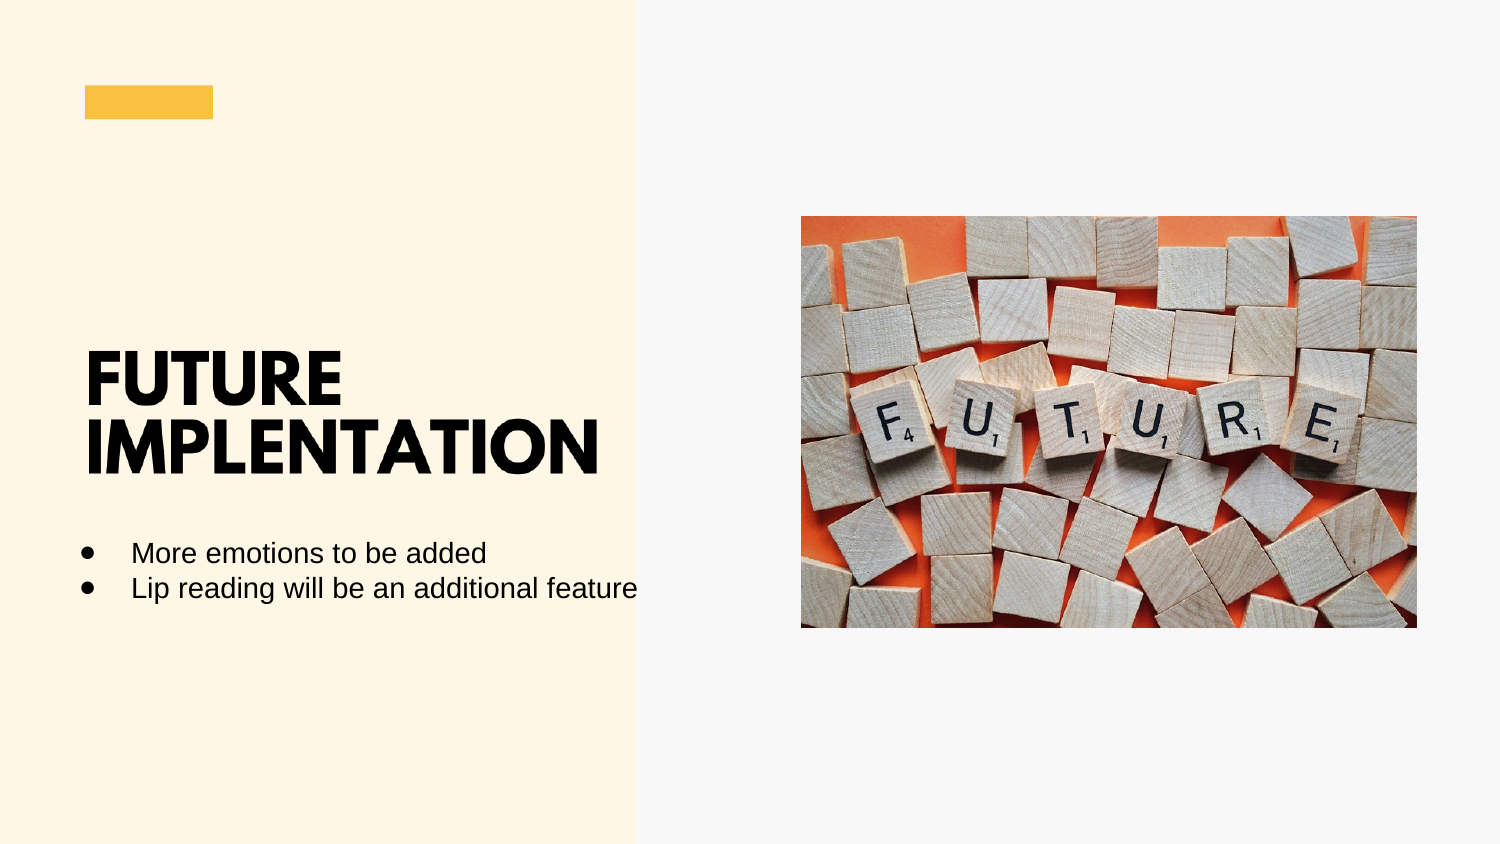

More emotions to be added
Lip reading will be an additional feature